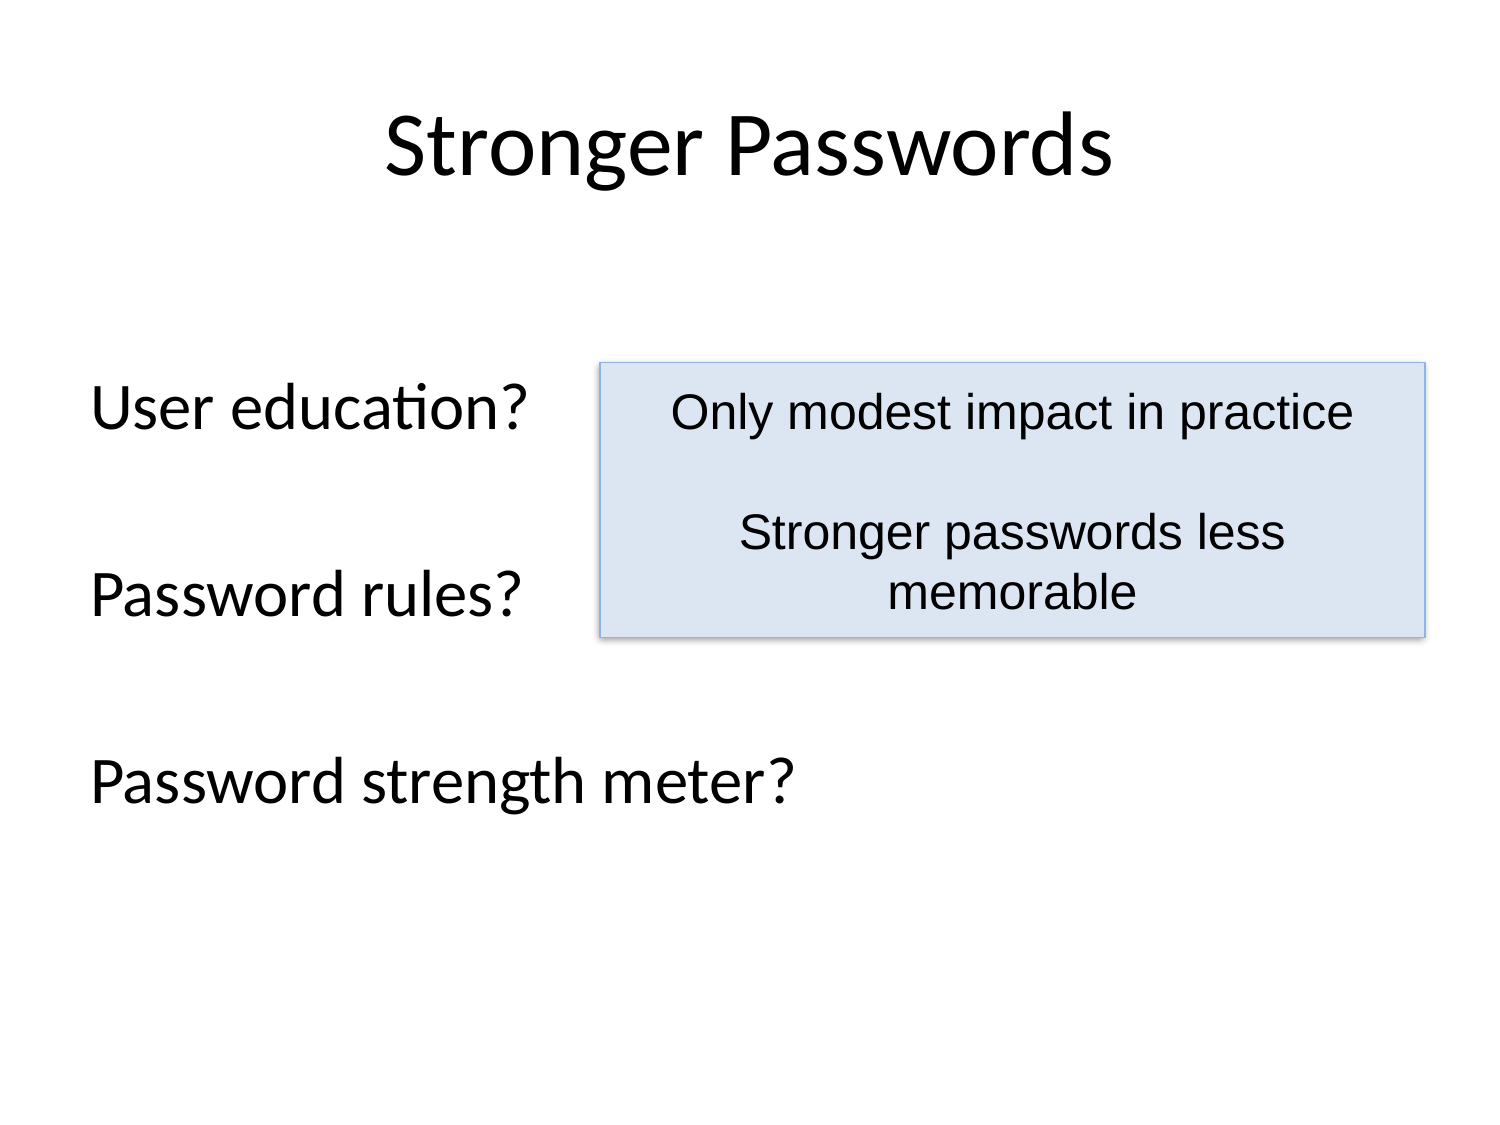

# Stronger Passwords

User education?

Password rules?

Password strength meter?
Only modest impact in practice

Stronger passwords less memorable